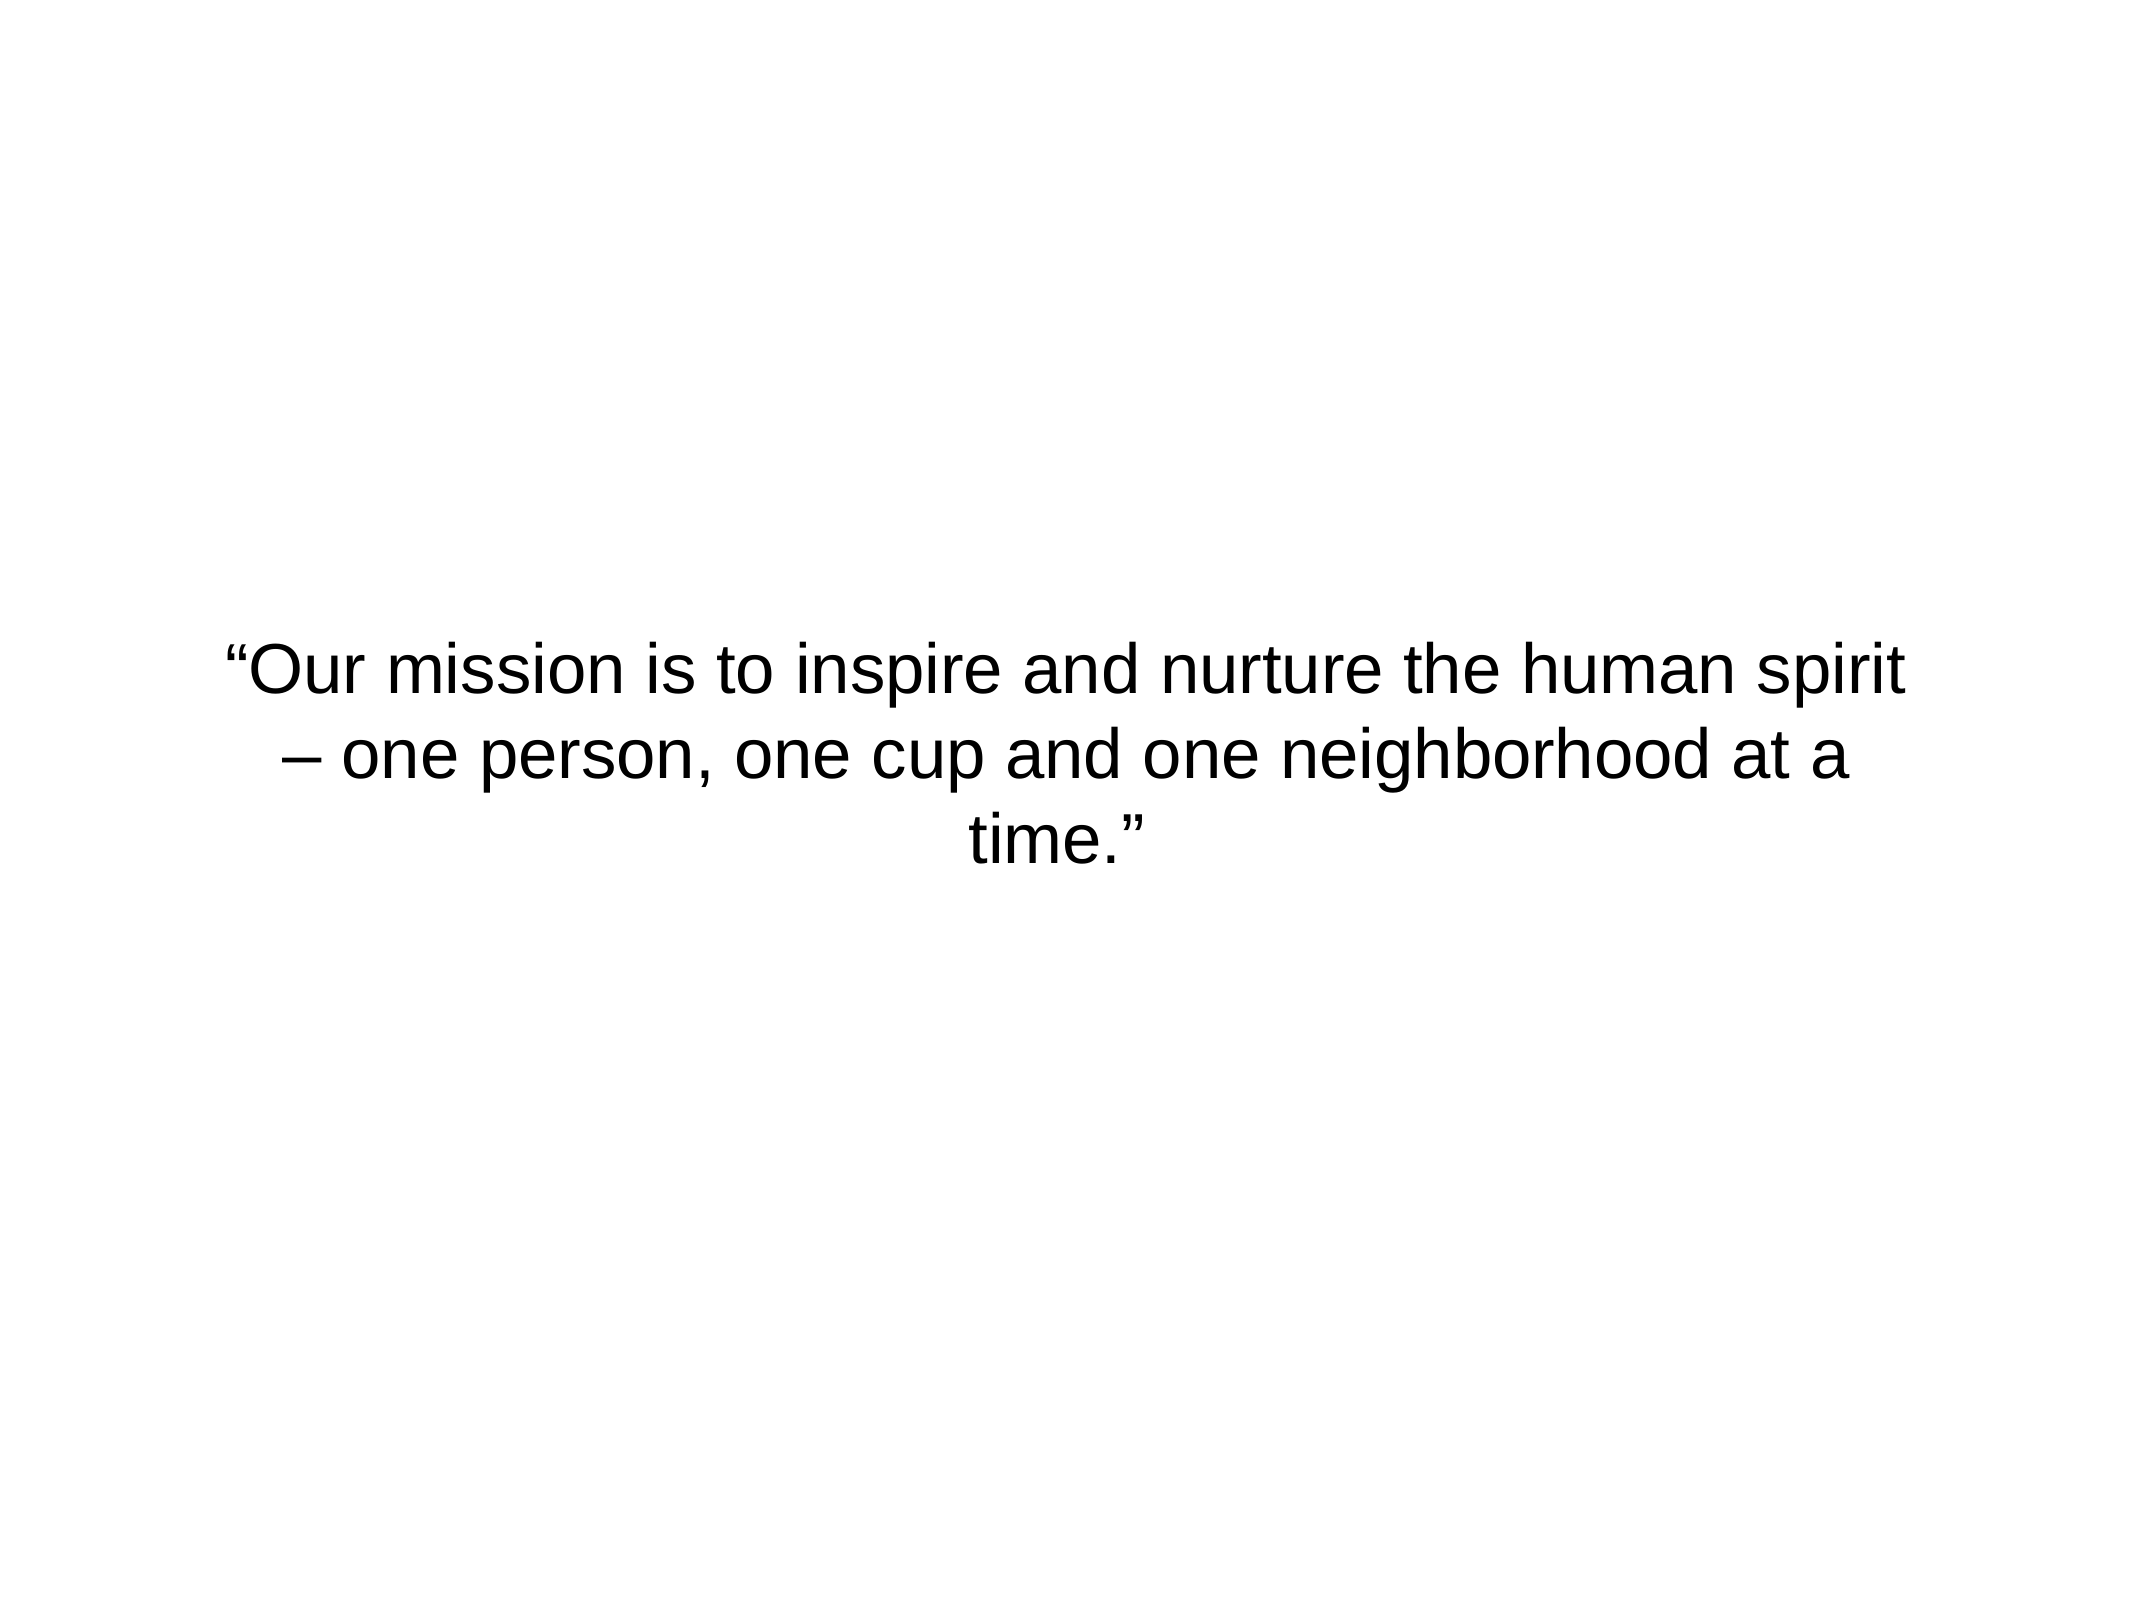

“Our mission is to inspire and nurture the human spirit – one person, one cup and one neighborhood at a time.”